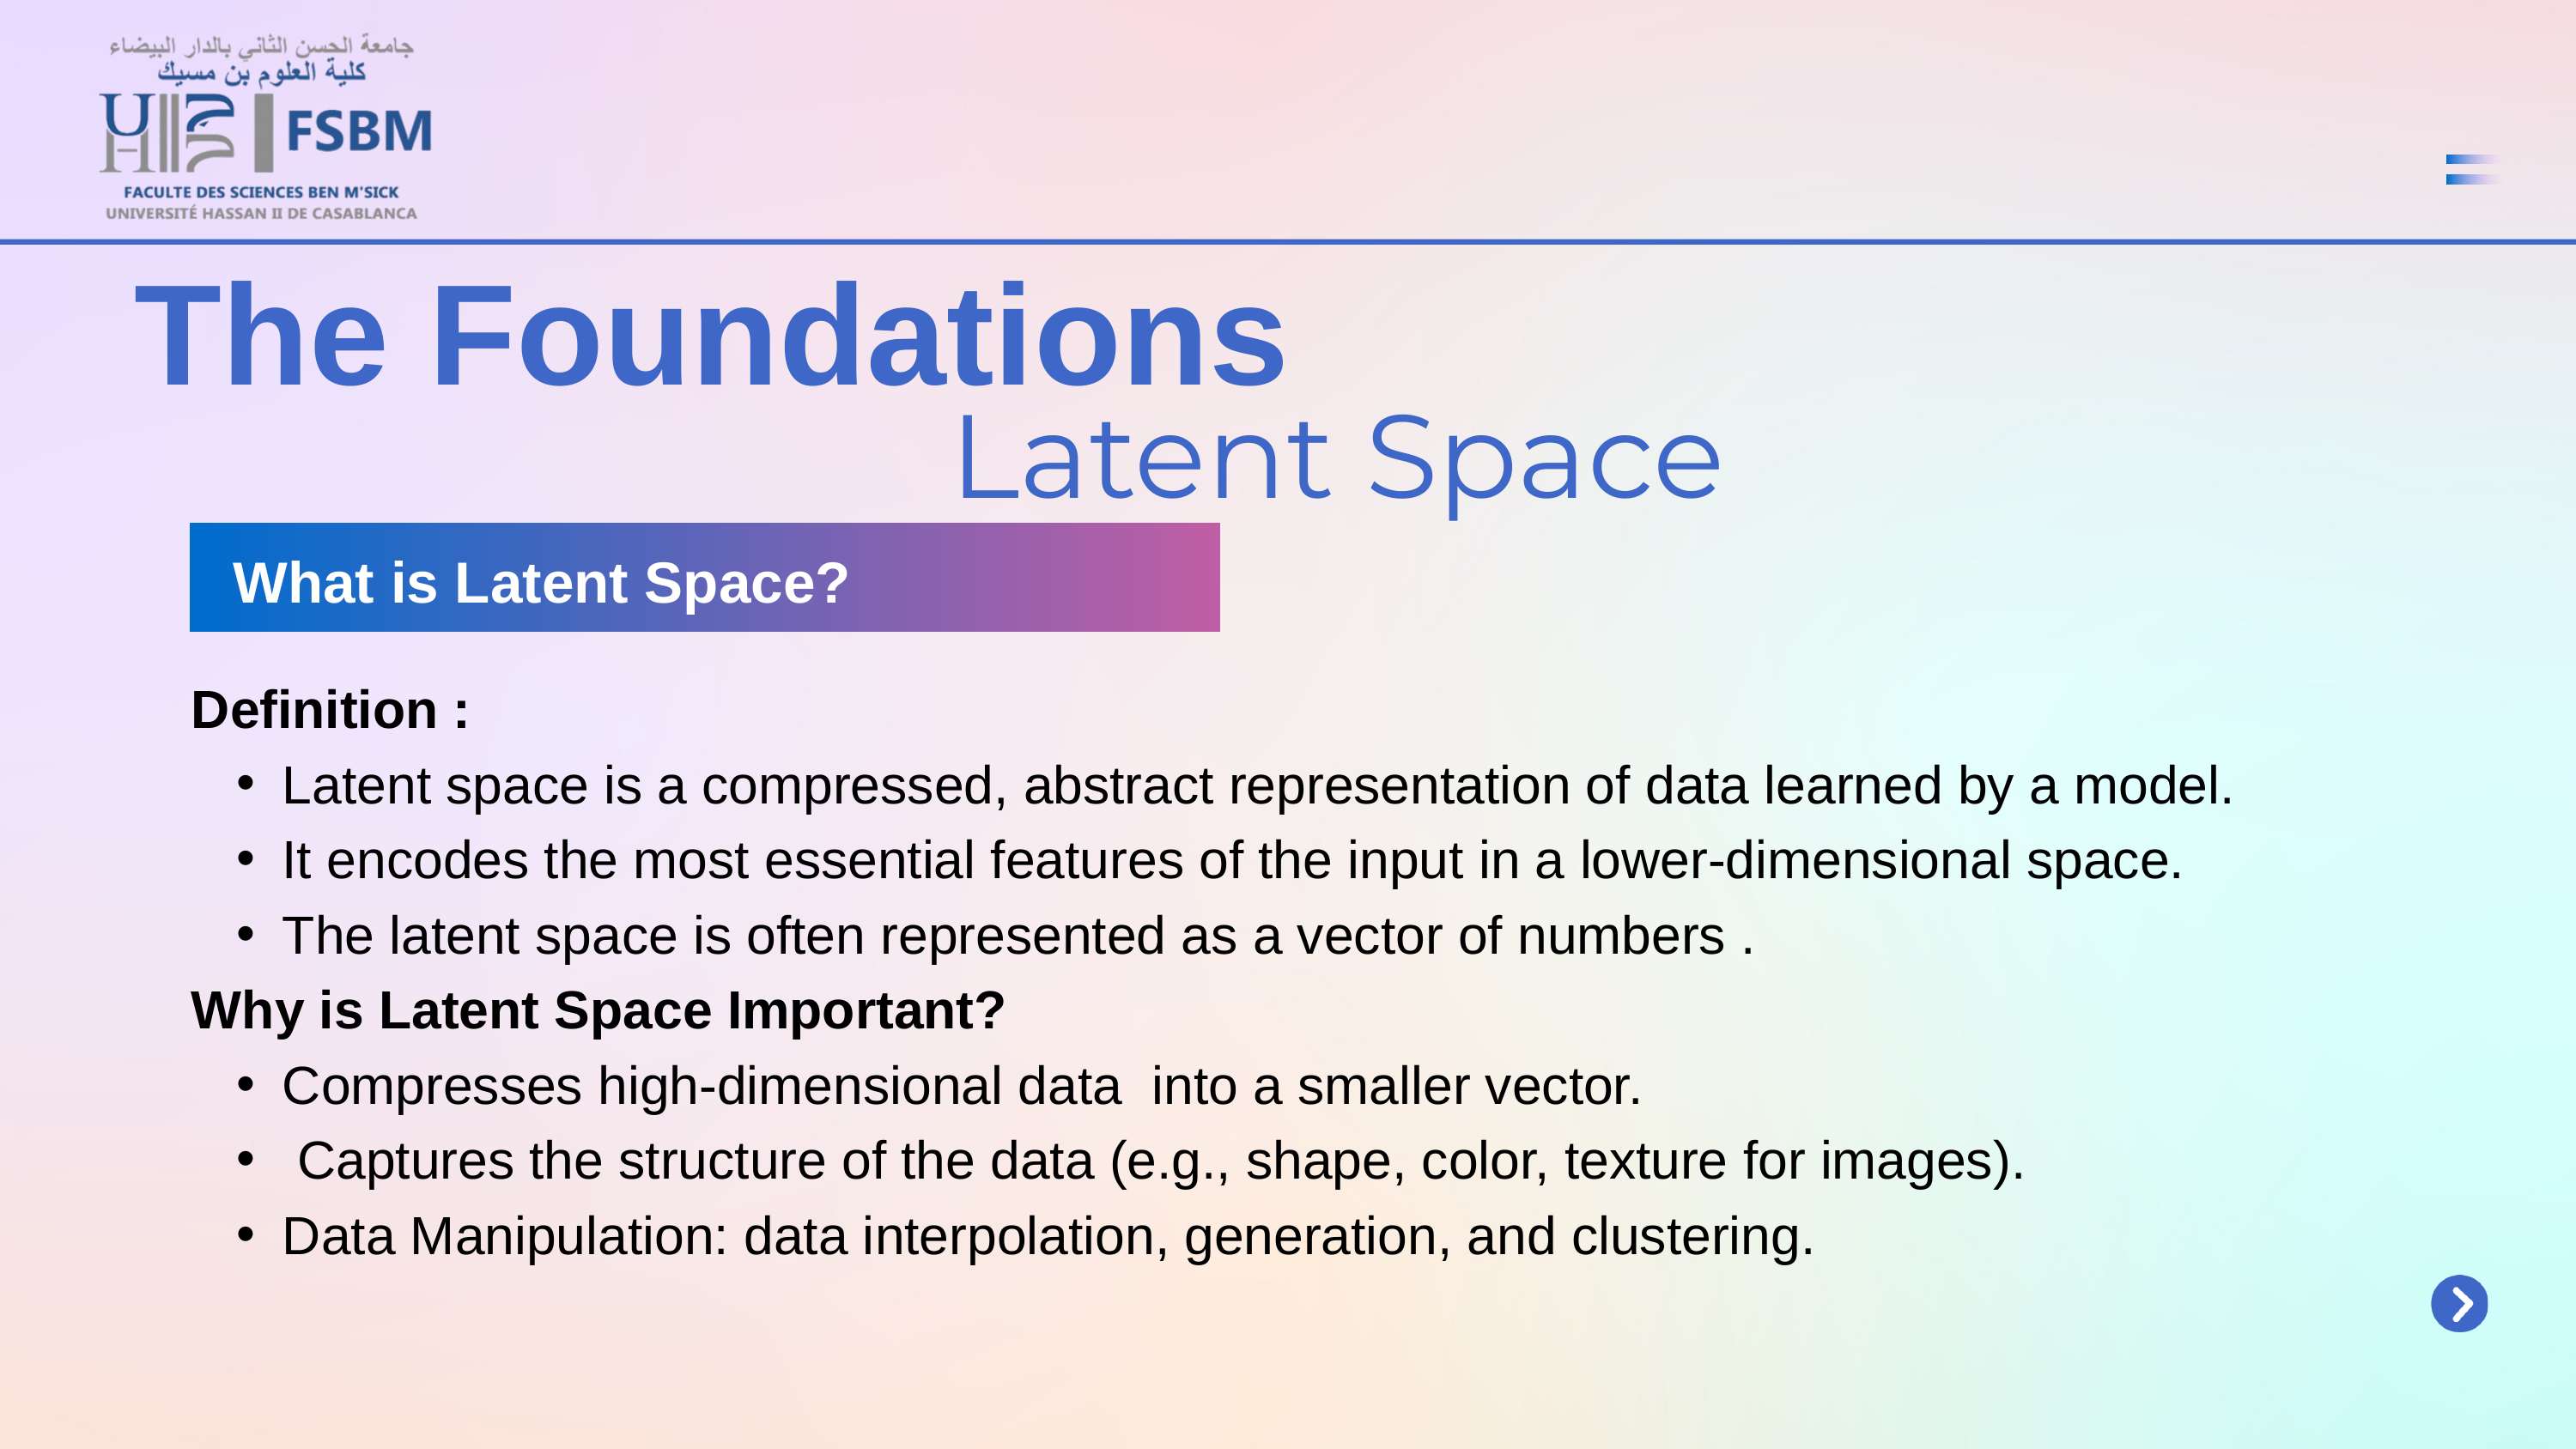

The Foundations
Latent Space

What is Latent Space?
Definition :
Latent space is a compressed, abstract representation of data learned by a model.
It encodes the most essential features of the input in a lower-dimensional space.
The latent space is often represented as a vector of numbers .
Why is Latent Space Important?
Compresses high-dimensional data  into a smaller vector.
 Captures the structure of the data (e.g., shape, color, texture for images).
Data Manipulation: data interpolation, generation, and clustering.